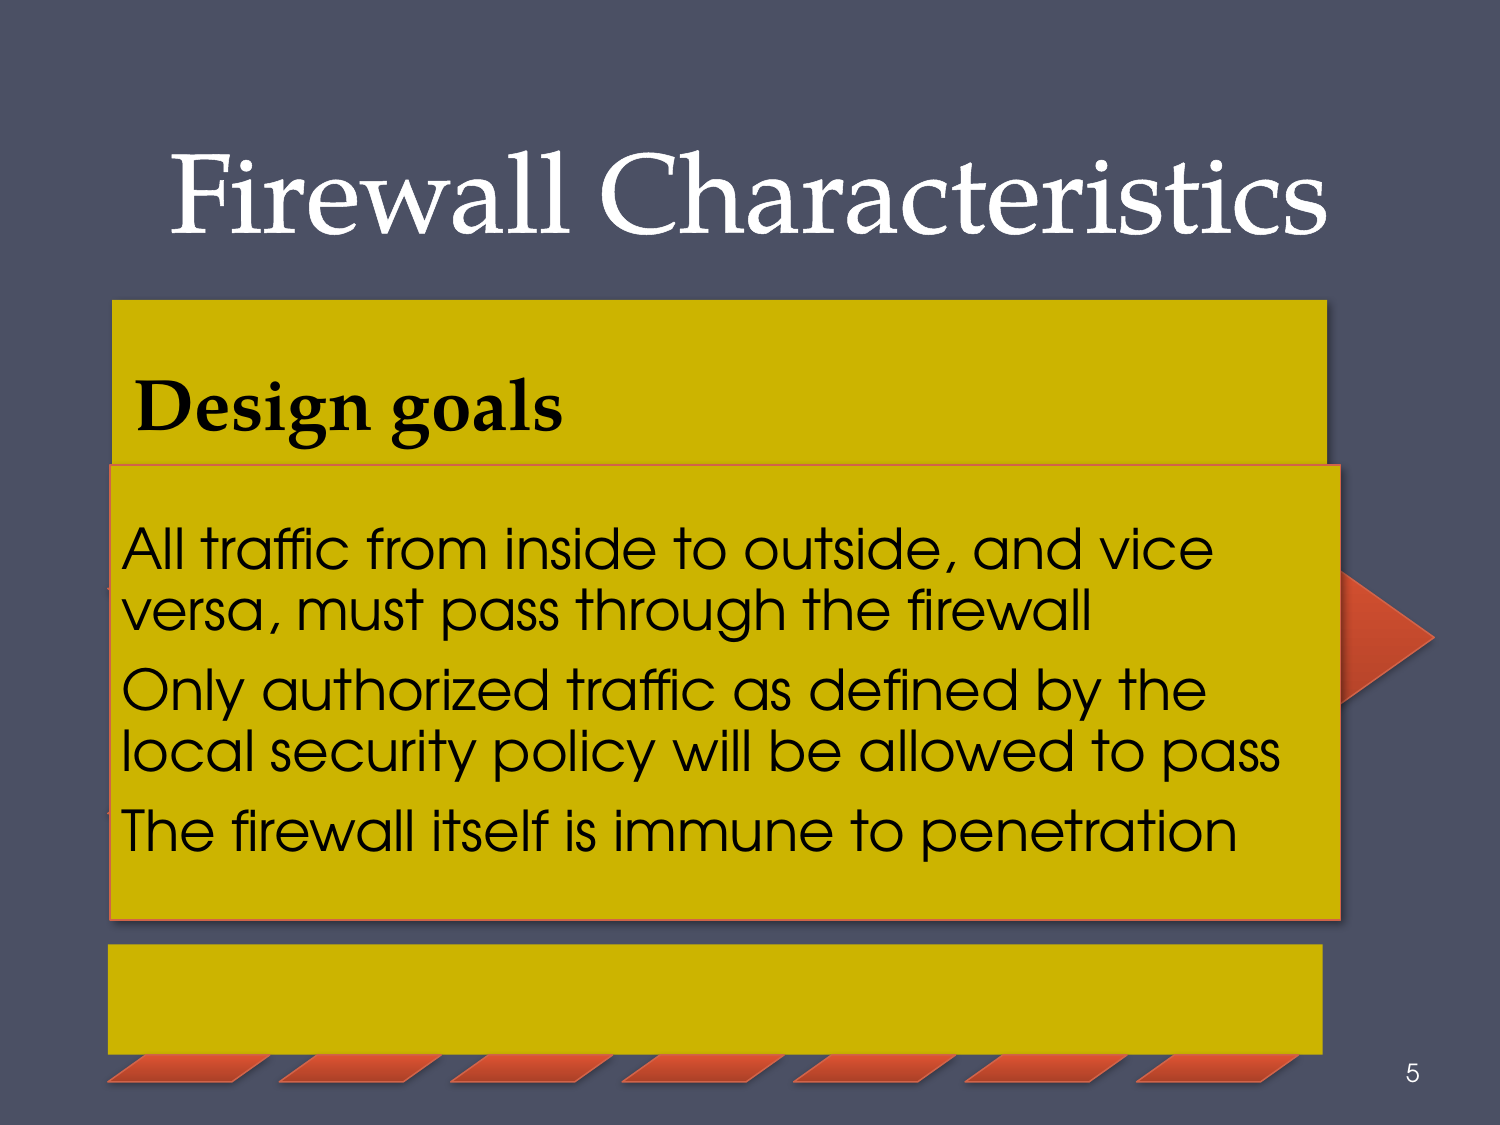

# Firewall Characteristics
Design goals
All traffic from inside to outside, and vice versa, must pass through the firewall
Only authorized traffic as defined by the local security policy will be allowed to pass
The firewall itself is immune to penetration

5